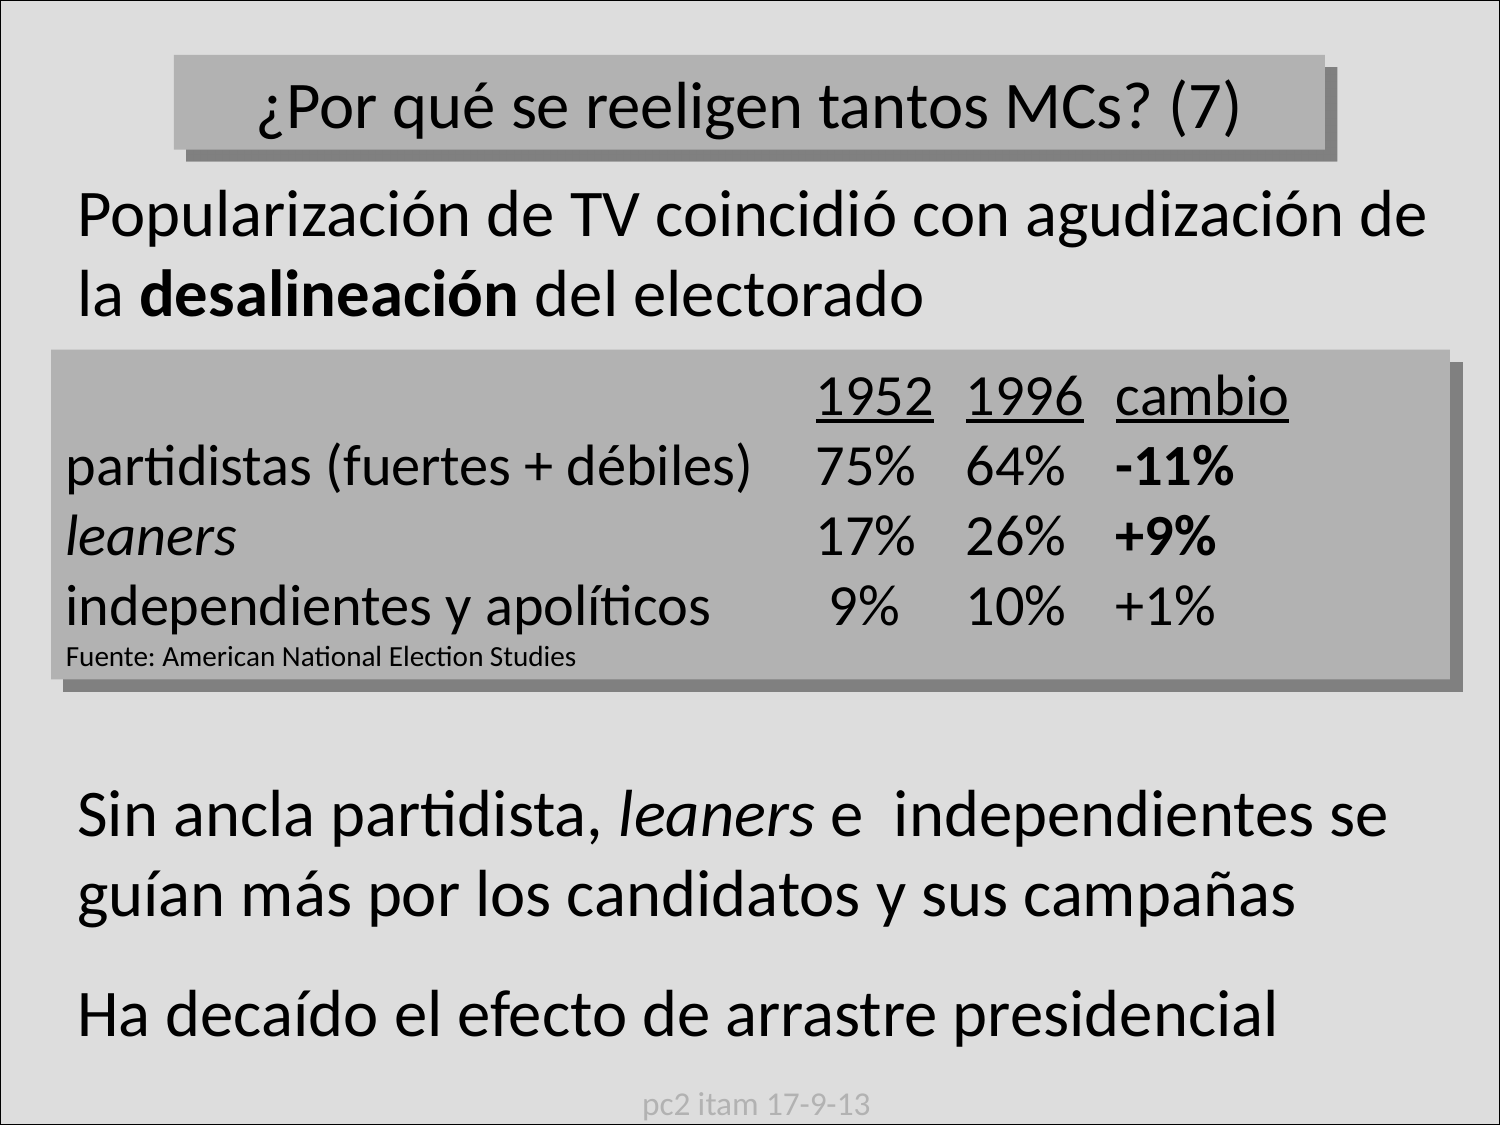

¿Por qué se reeligen tantos MCs? (7)
Popularización de TV coincidió con agudización de la desalineación del electorado
					1952	1996	cambio
partidistas (fuertes + débiles)	75%	64%	-11%
leaners				17%	26%	+9%
independientes y apolíticos	 9%	10%	+1%
Fuente: American National Election Studies
Sin ancla partidista, leaners e  independientes se guían más por los candidatos y sus campañas
Ha decaído el efecto de arrastre presidencial